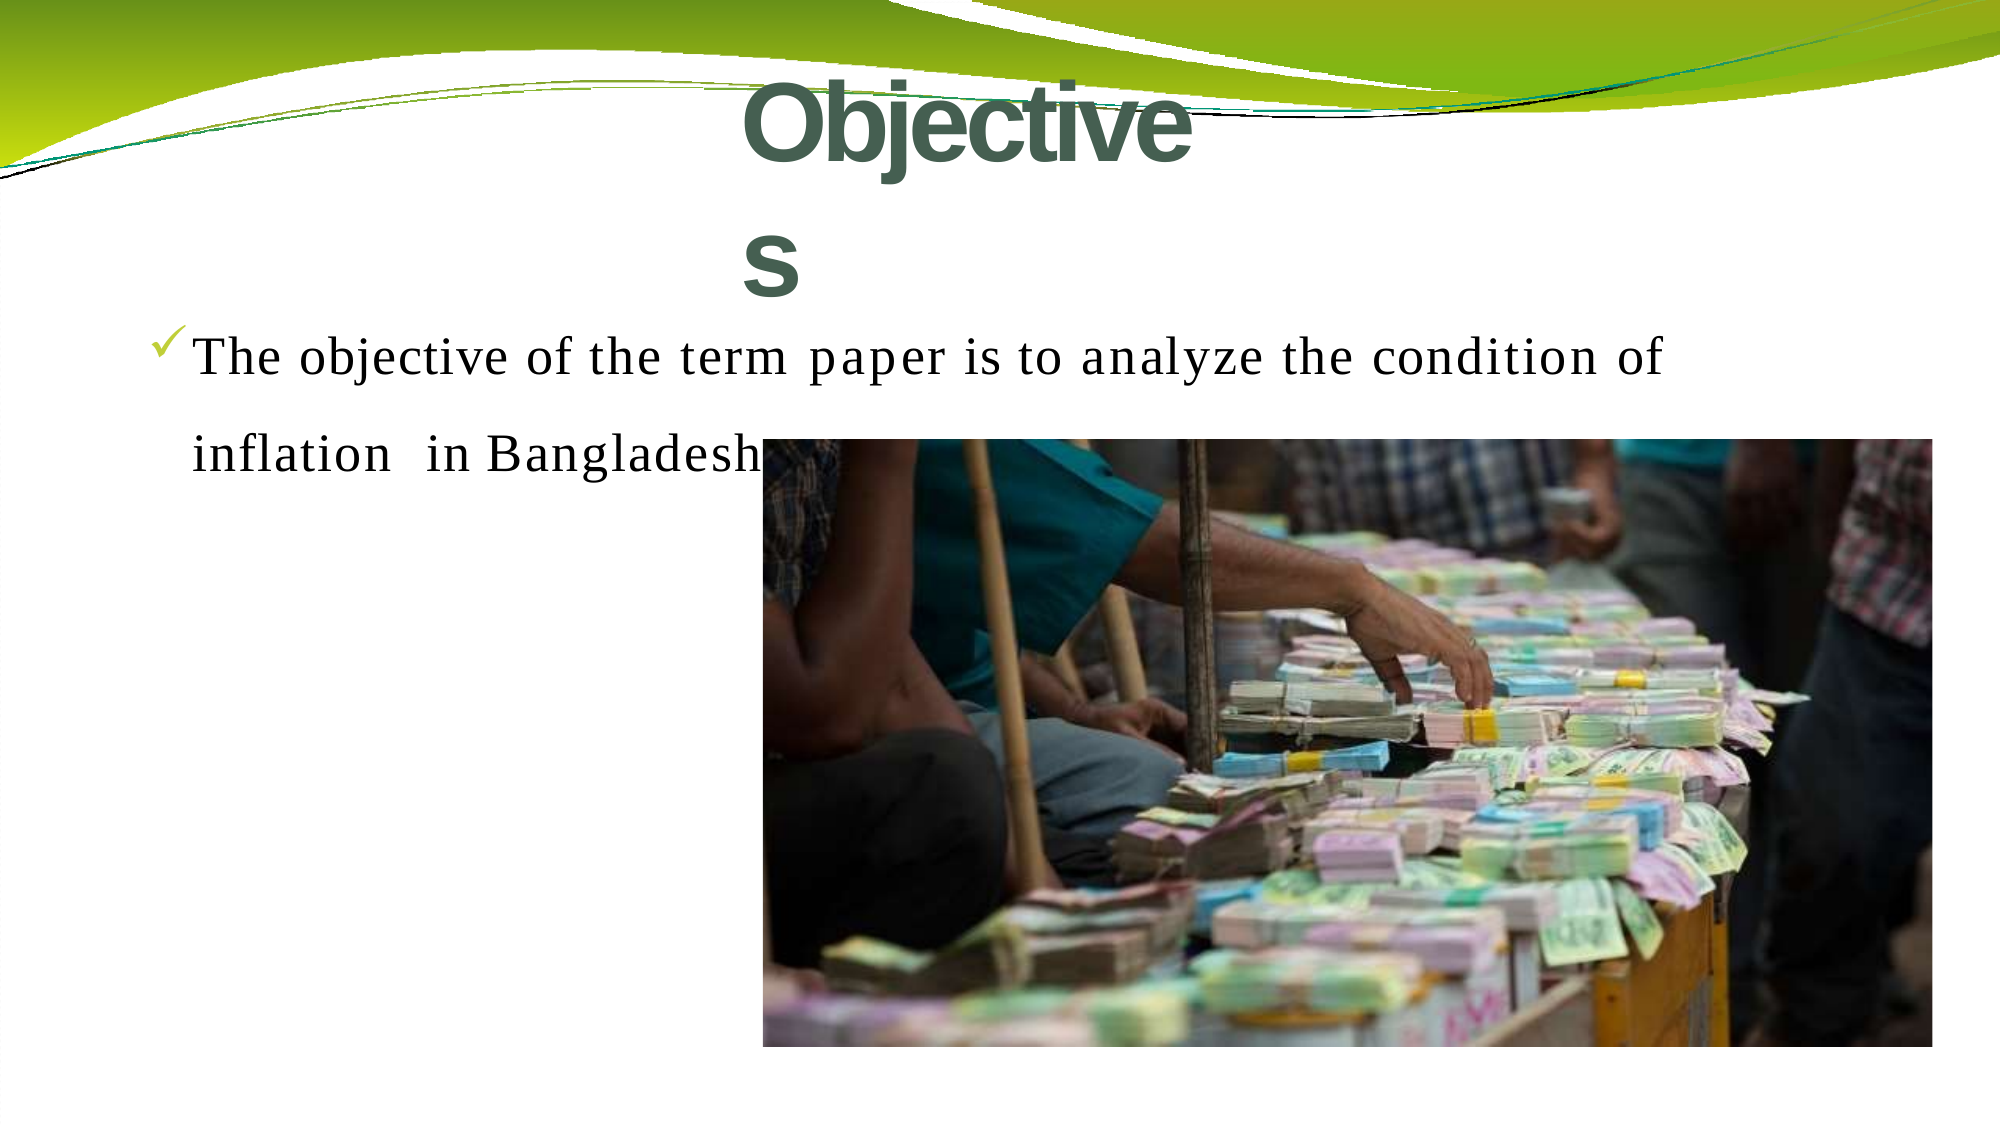

# Objectives
The objective of the term paper is to analyze the condition of	inflation  in Bangladesh